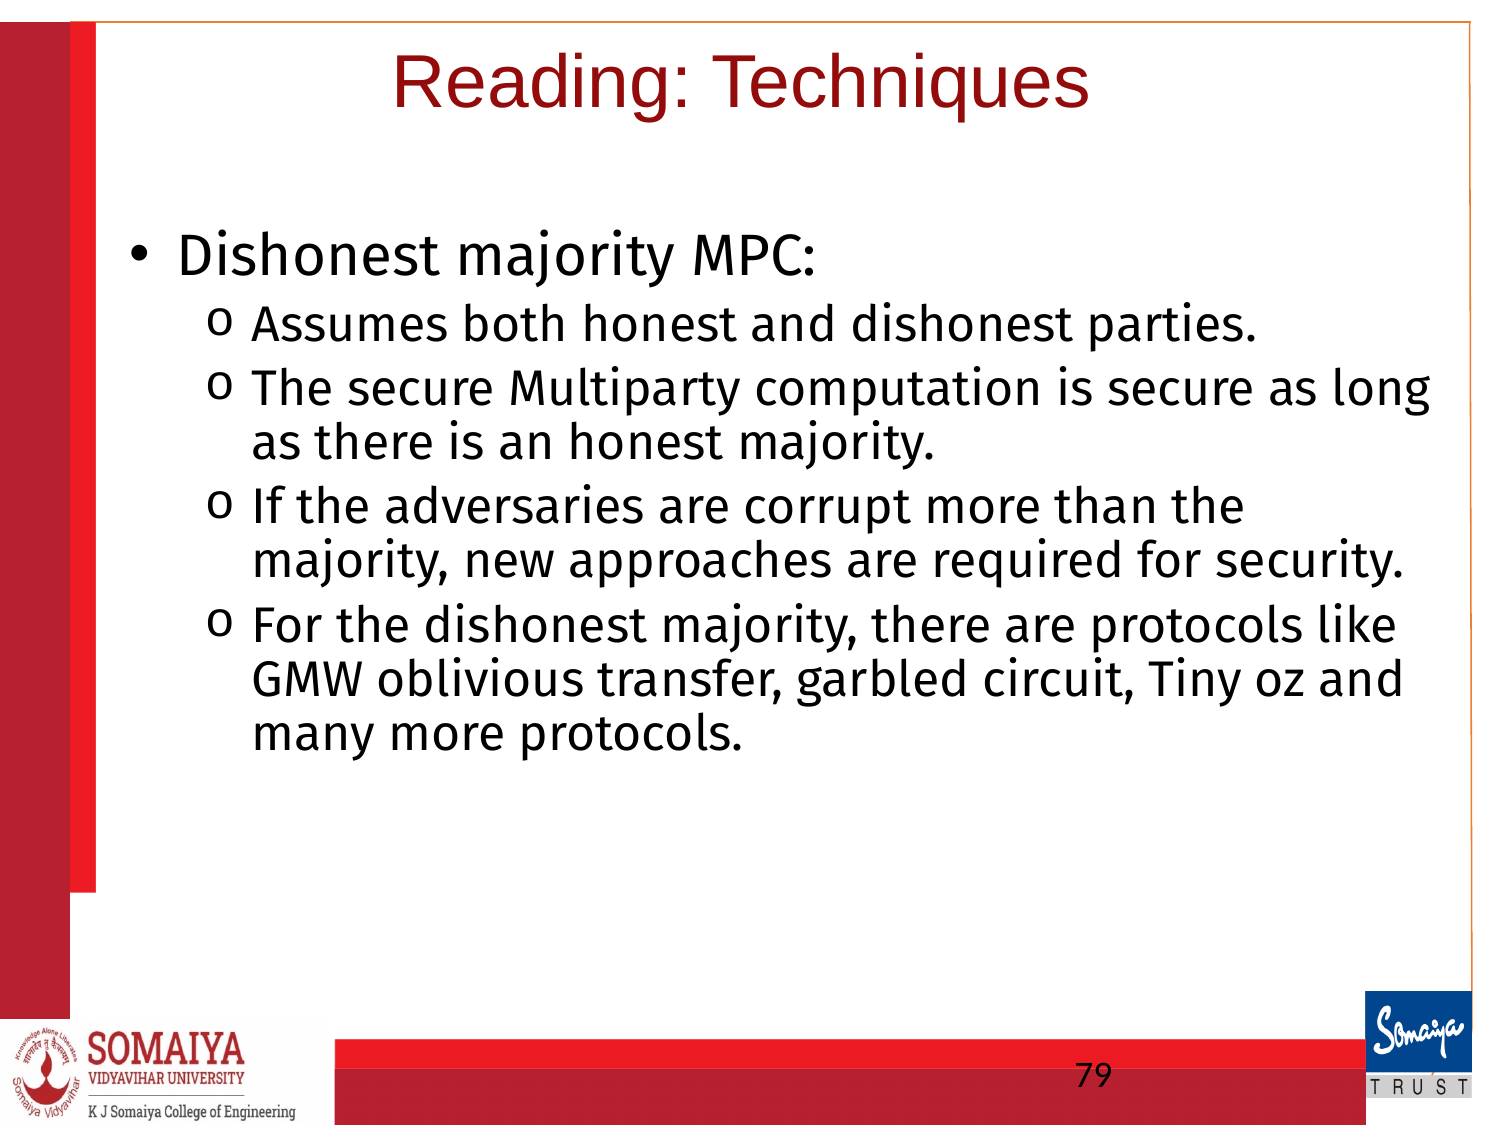

# Reading: Techniques
Dishonest majority MPC:
Assumes both honest and dishonest parties.
The secure Multiparty computation is secure as long as there is an honest majority.
If the adversaries are corrupt more than the majority, new approaches are required for security.
For the dishonest majority, there are protocols like GMW oblivious transfer, garbled circuit, Tiny oz and many more protocols.
79